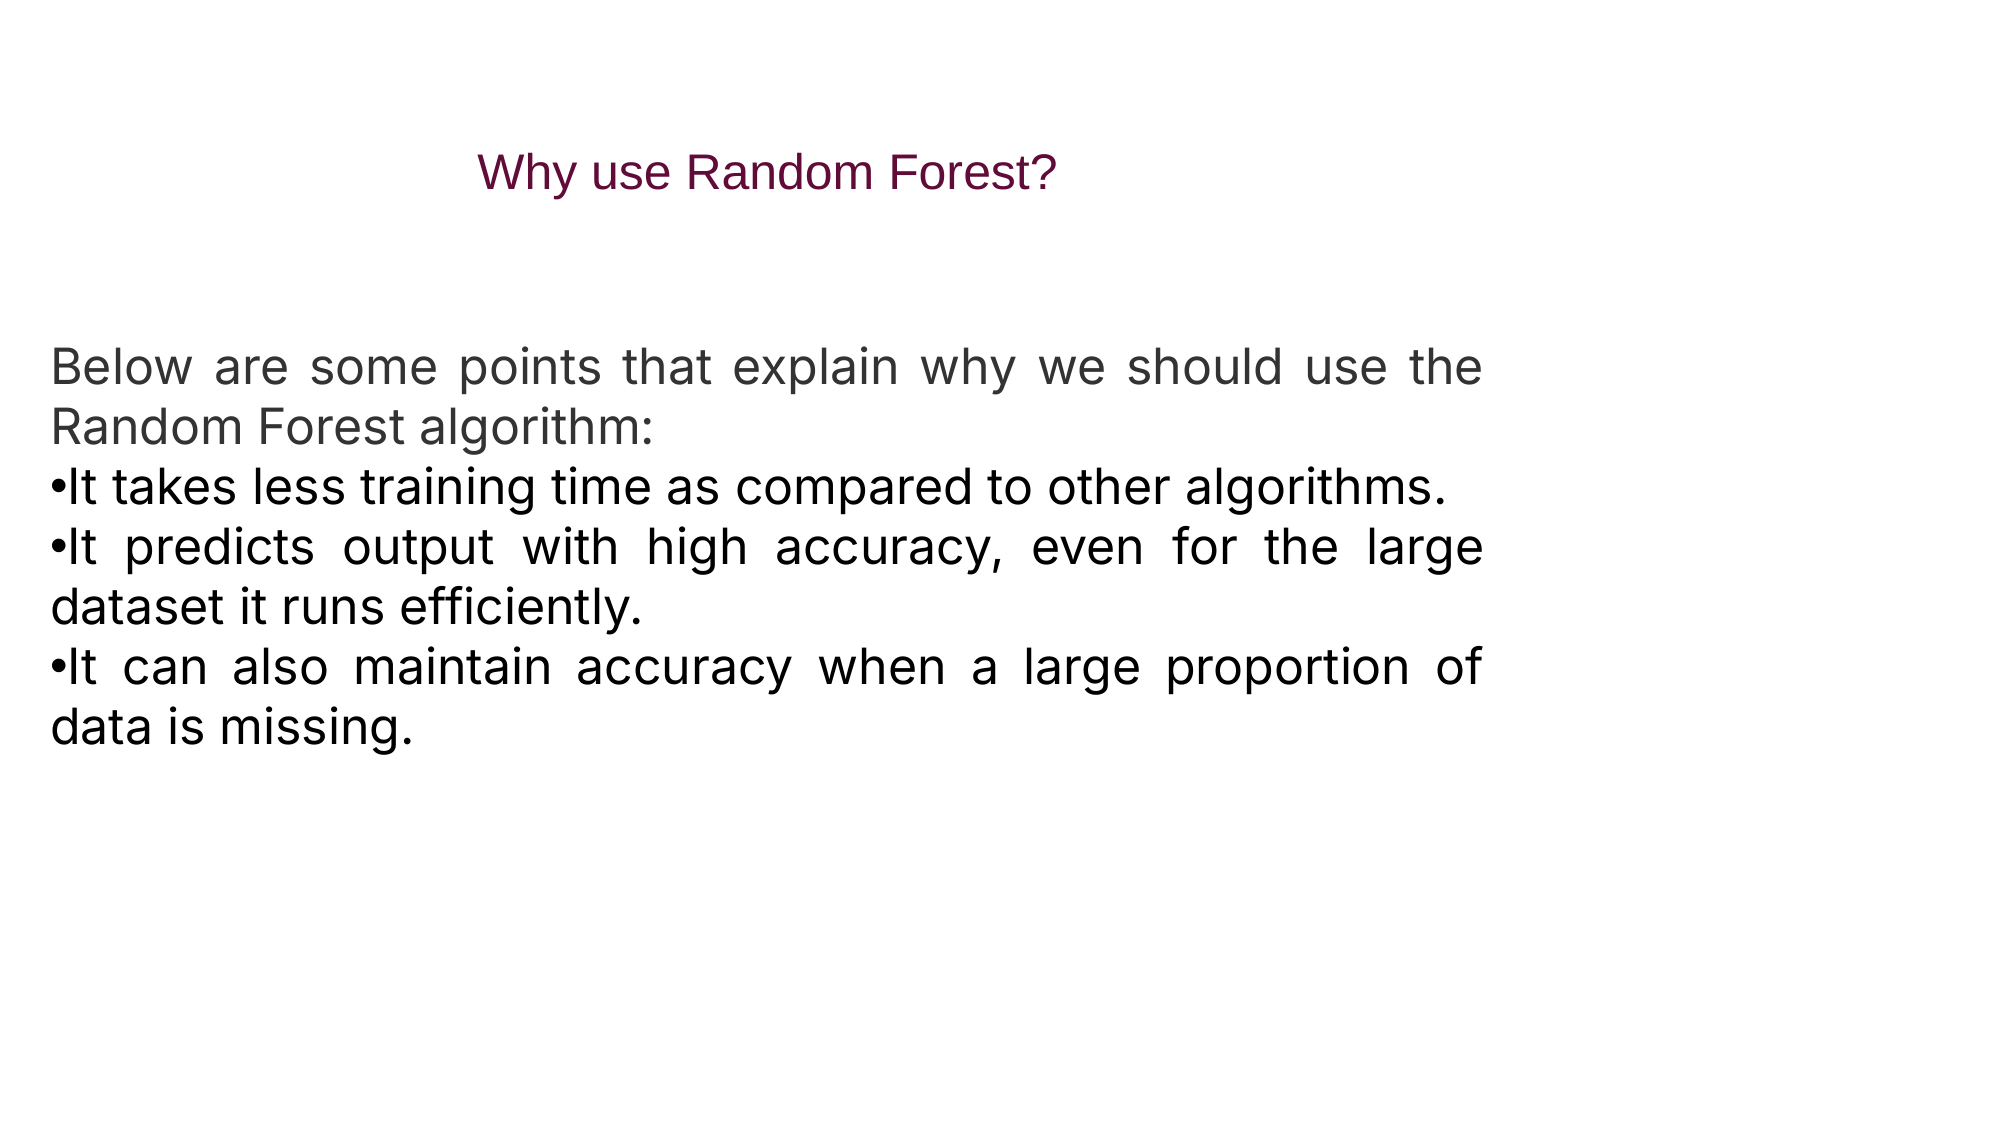

Why use Random Forest?

Below are some points that explain why we should use the Random Forest algorithm:
It takes less training time as compared to other algorithms.
It predicts output with high accuracy, even for the large dataset it runs efficiently.
It can also maintain accuracy when a large proportion of data is missing.